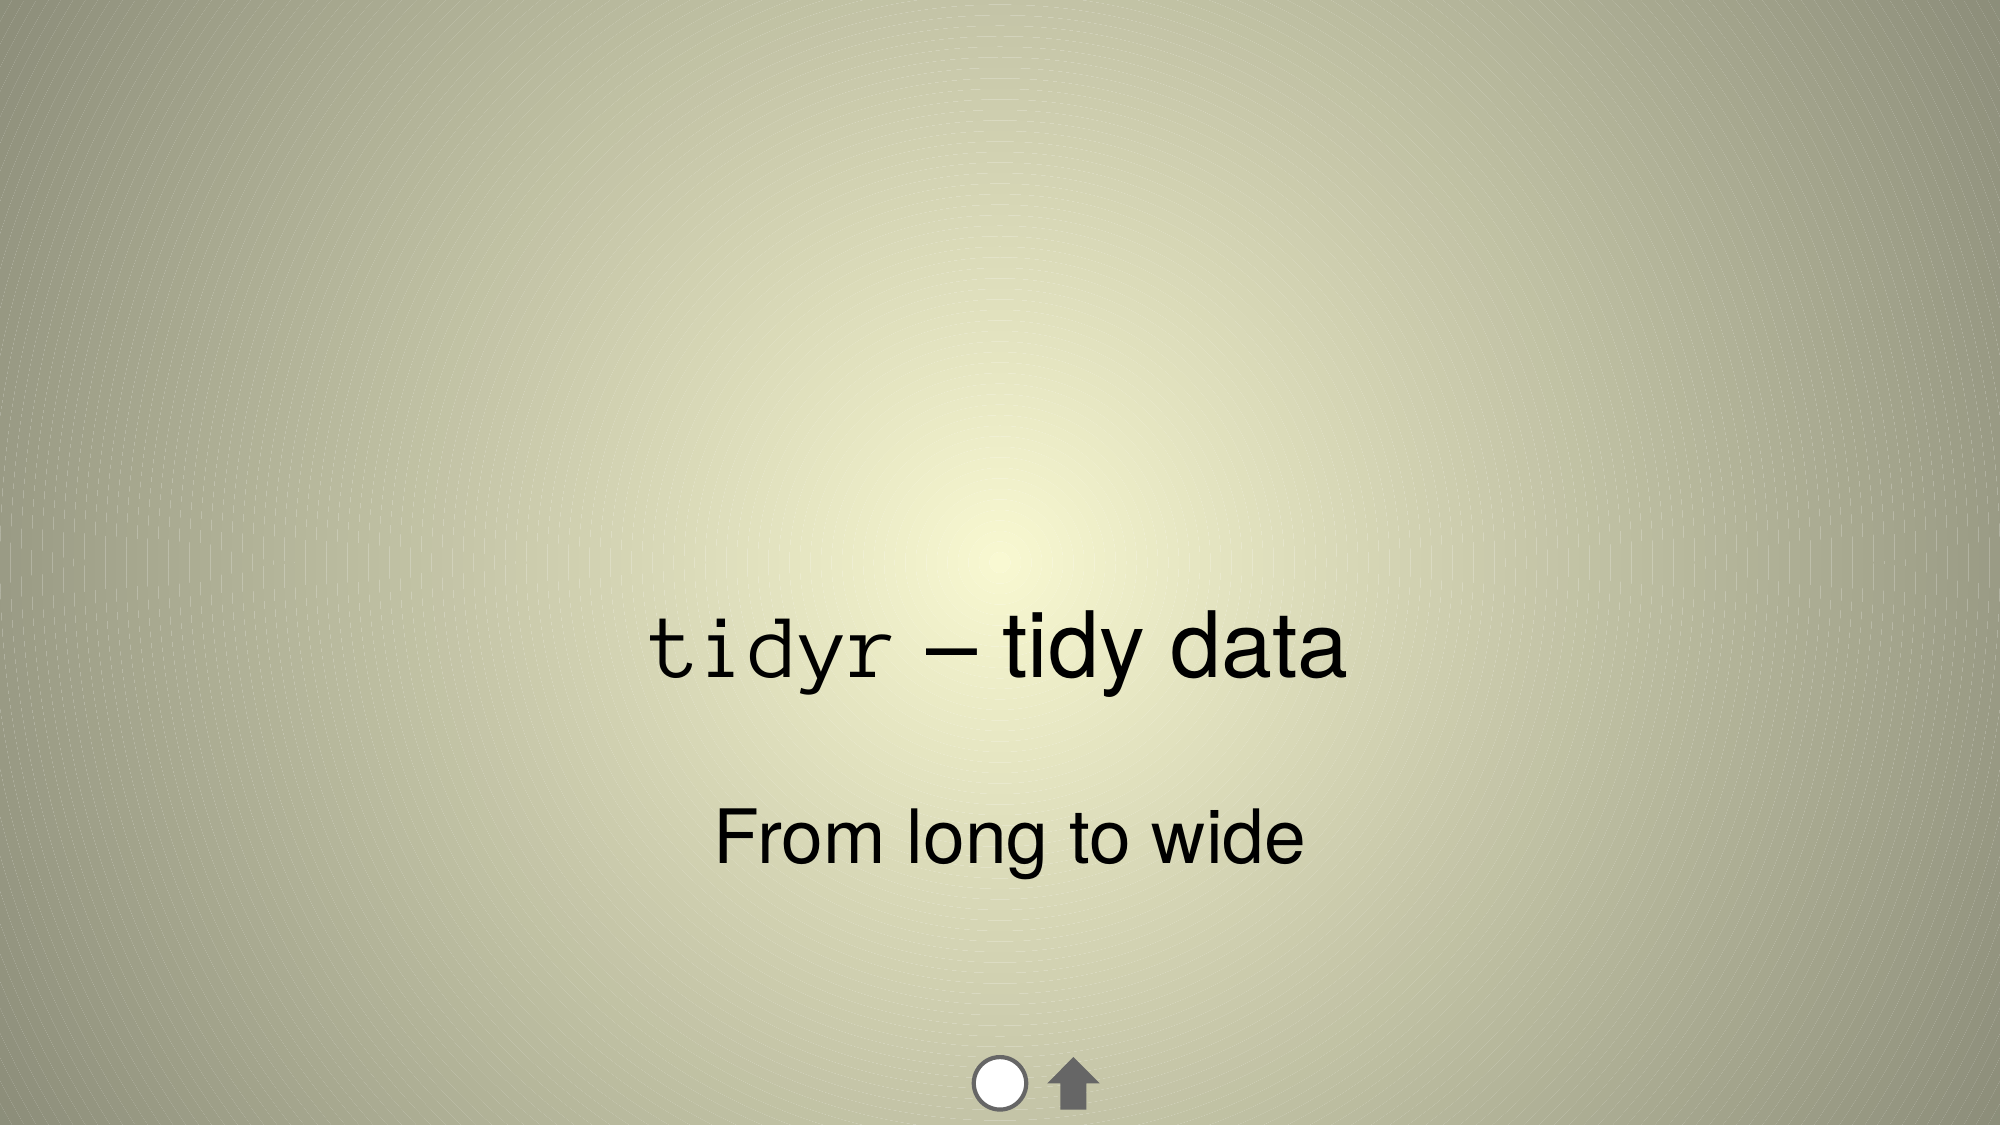

# tidyr – tidy data
From long to wide